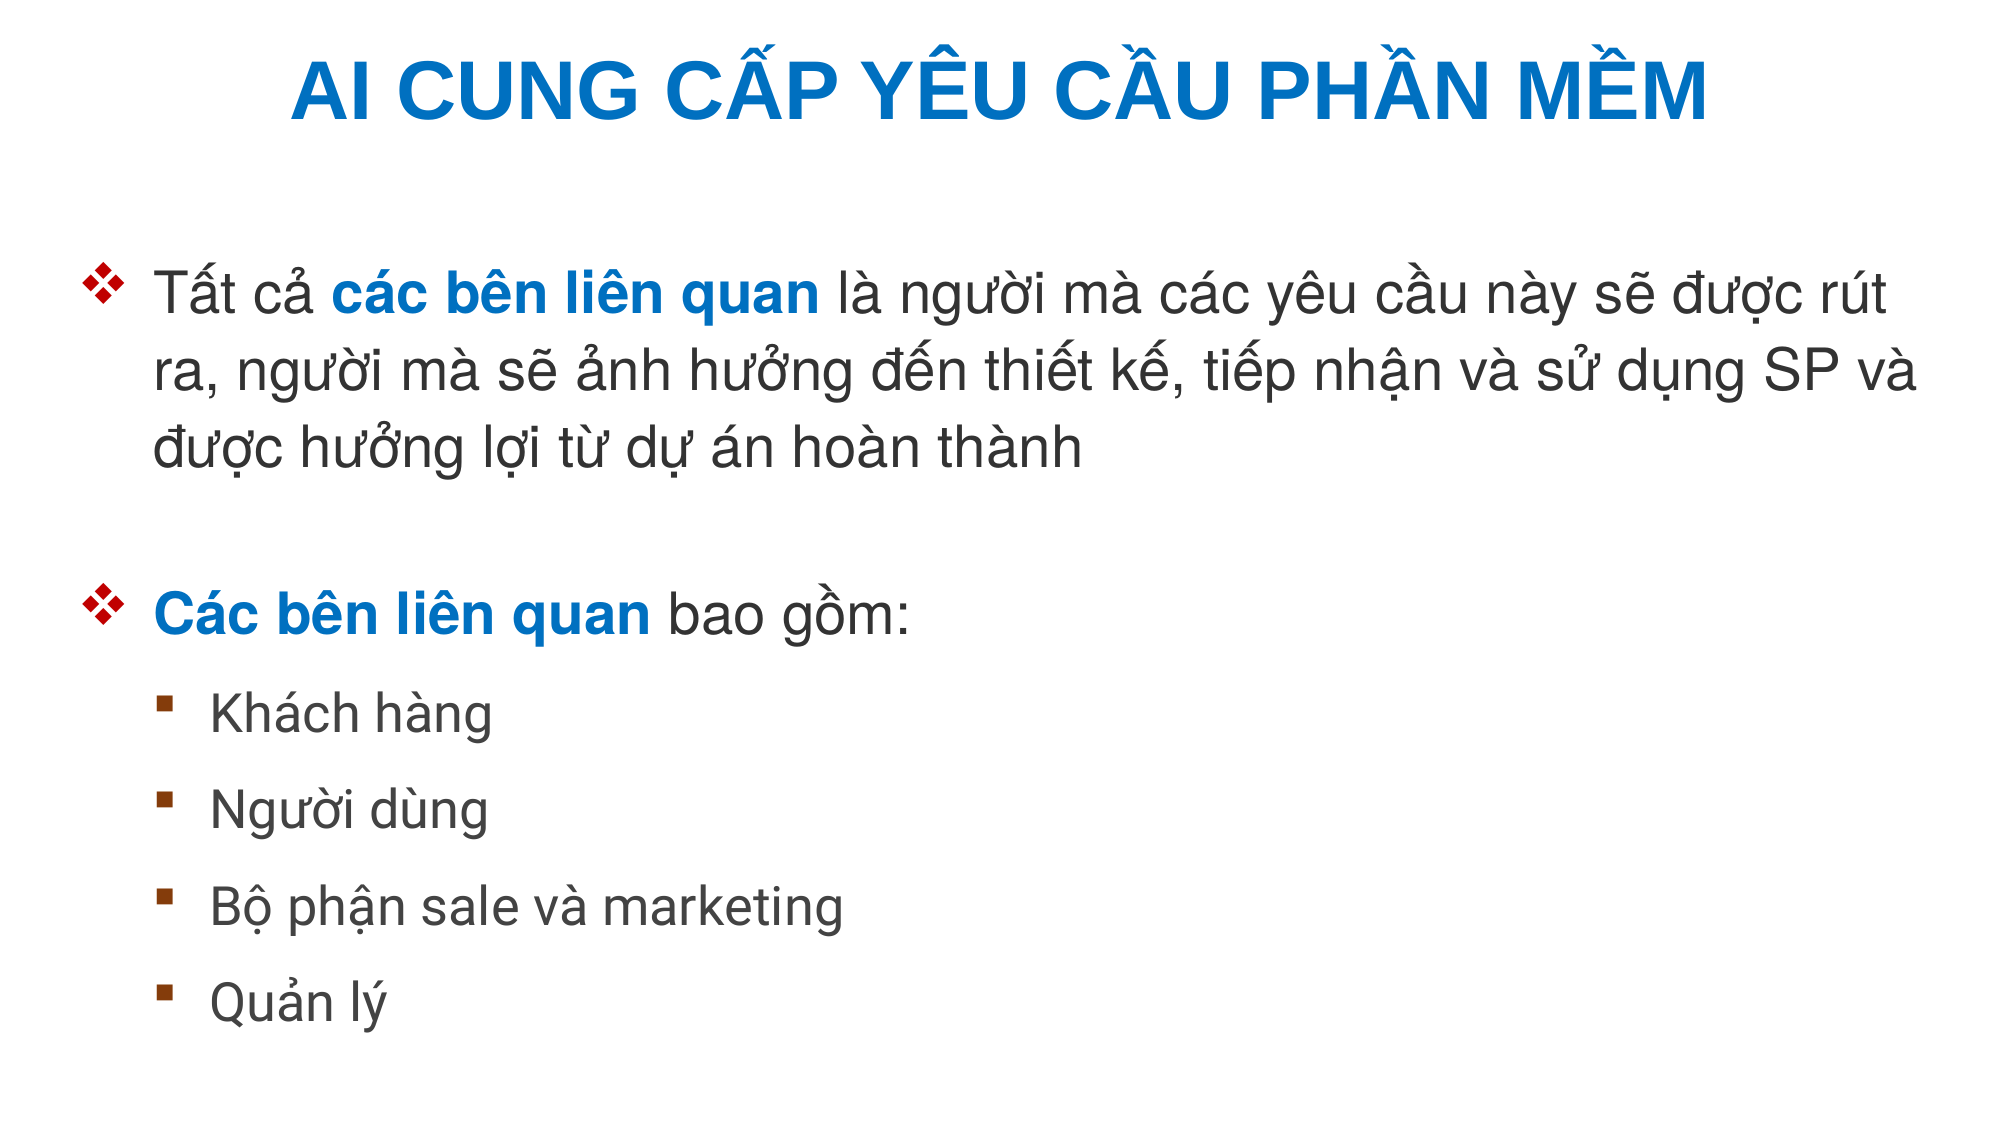

# AI CUNG CẤP YÊU CẦU PHẦN MỀM
Tất cả các bên liên quan là người mà các yêu cầu này sẽ được rút ra, người mà sẽ ảnh hưởng đến thiết kế, tiếp nhận và sử dụng SP và được hưởng lợi từ dự án hoàn thành
Các bên liên quan bao gồm:
Khách hàng
Người dùng
Bộ phận sale và marketing
Quản lý